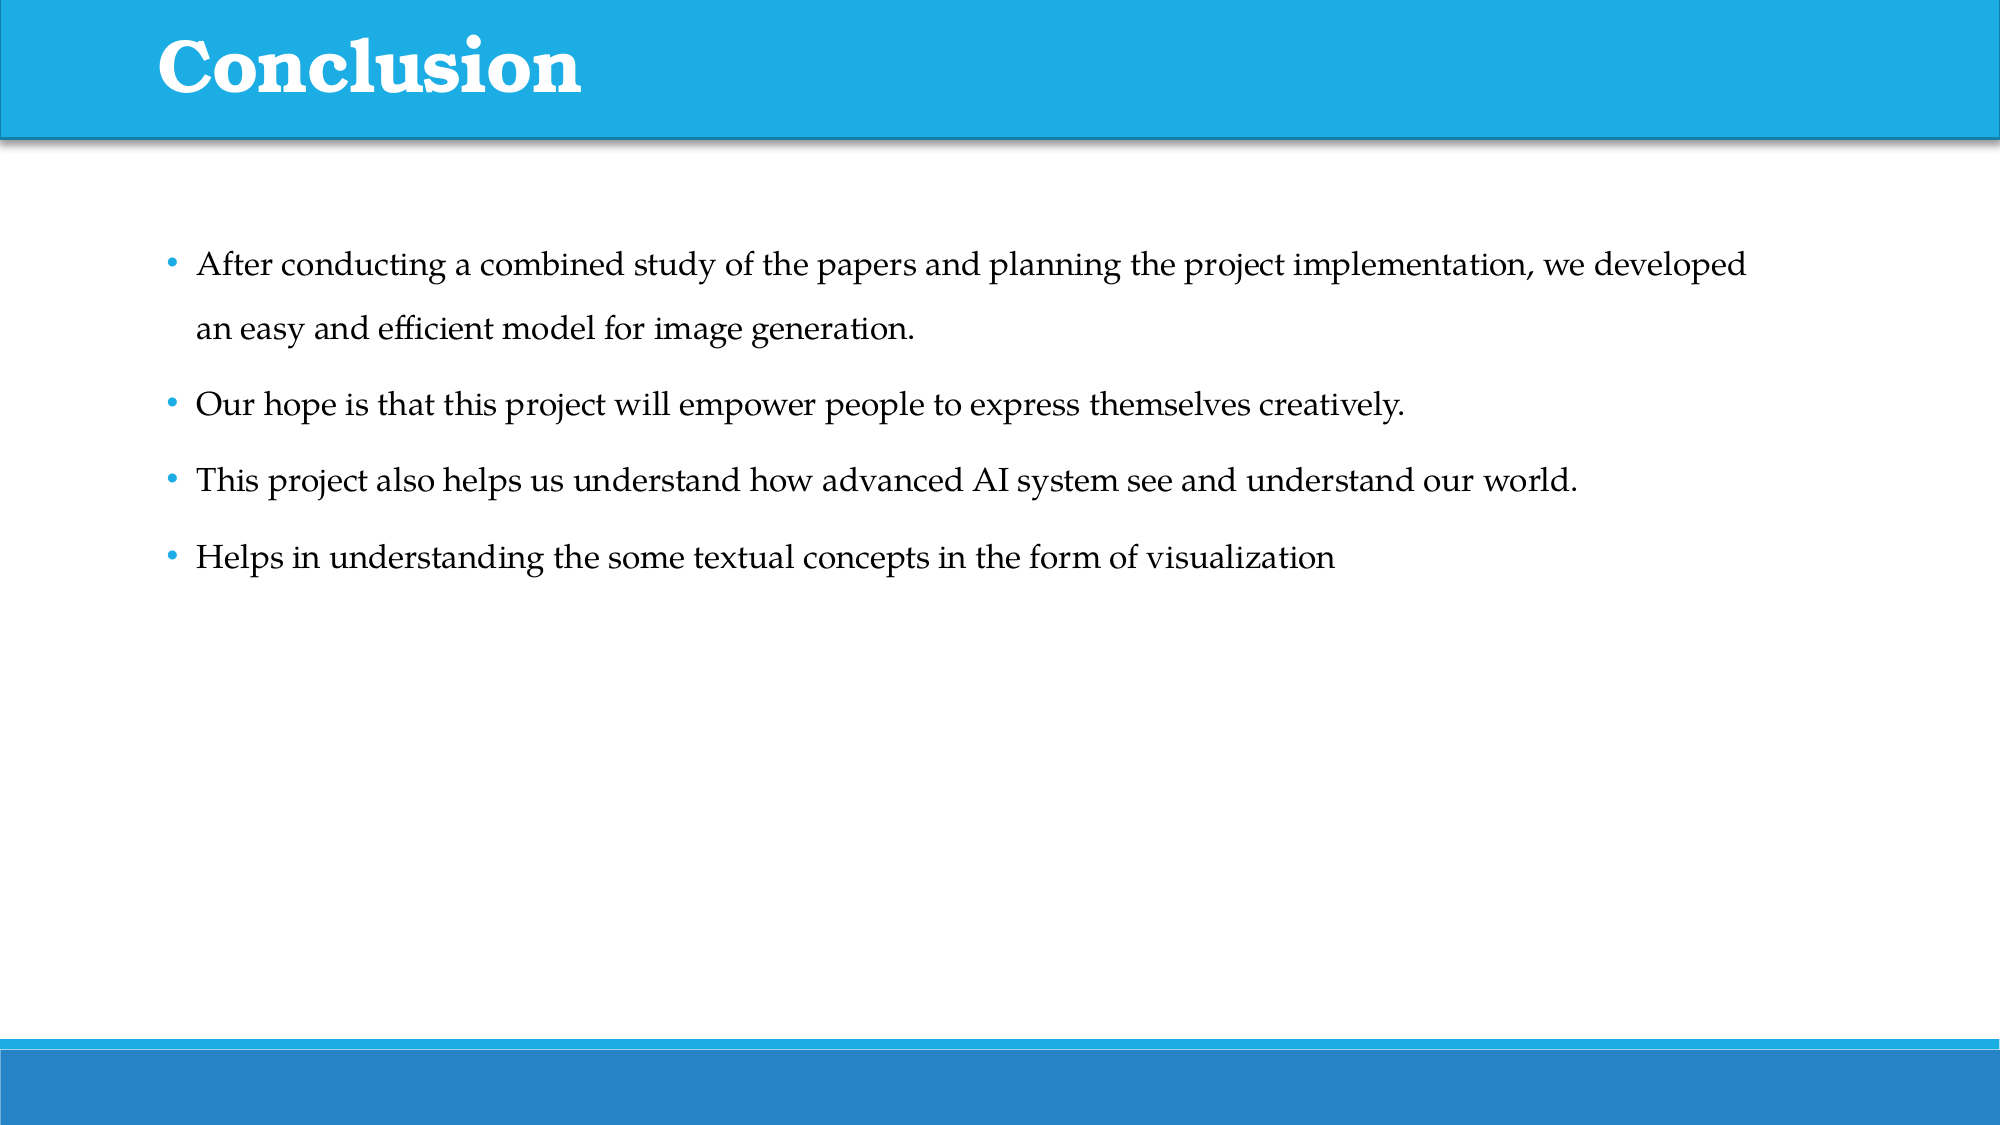

Conclusion
After conducting a combined study of the papers and planning the project implementation, we developed an easy and efficient model for image generation.
Our hope is that this project will empower people to express themselves creatively.
This project also helps us understand how advanced AI system see and understand our world.
Helps in understanding the some textual concepts in the form of visualization